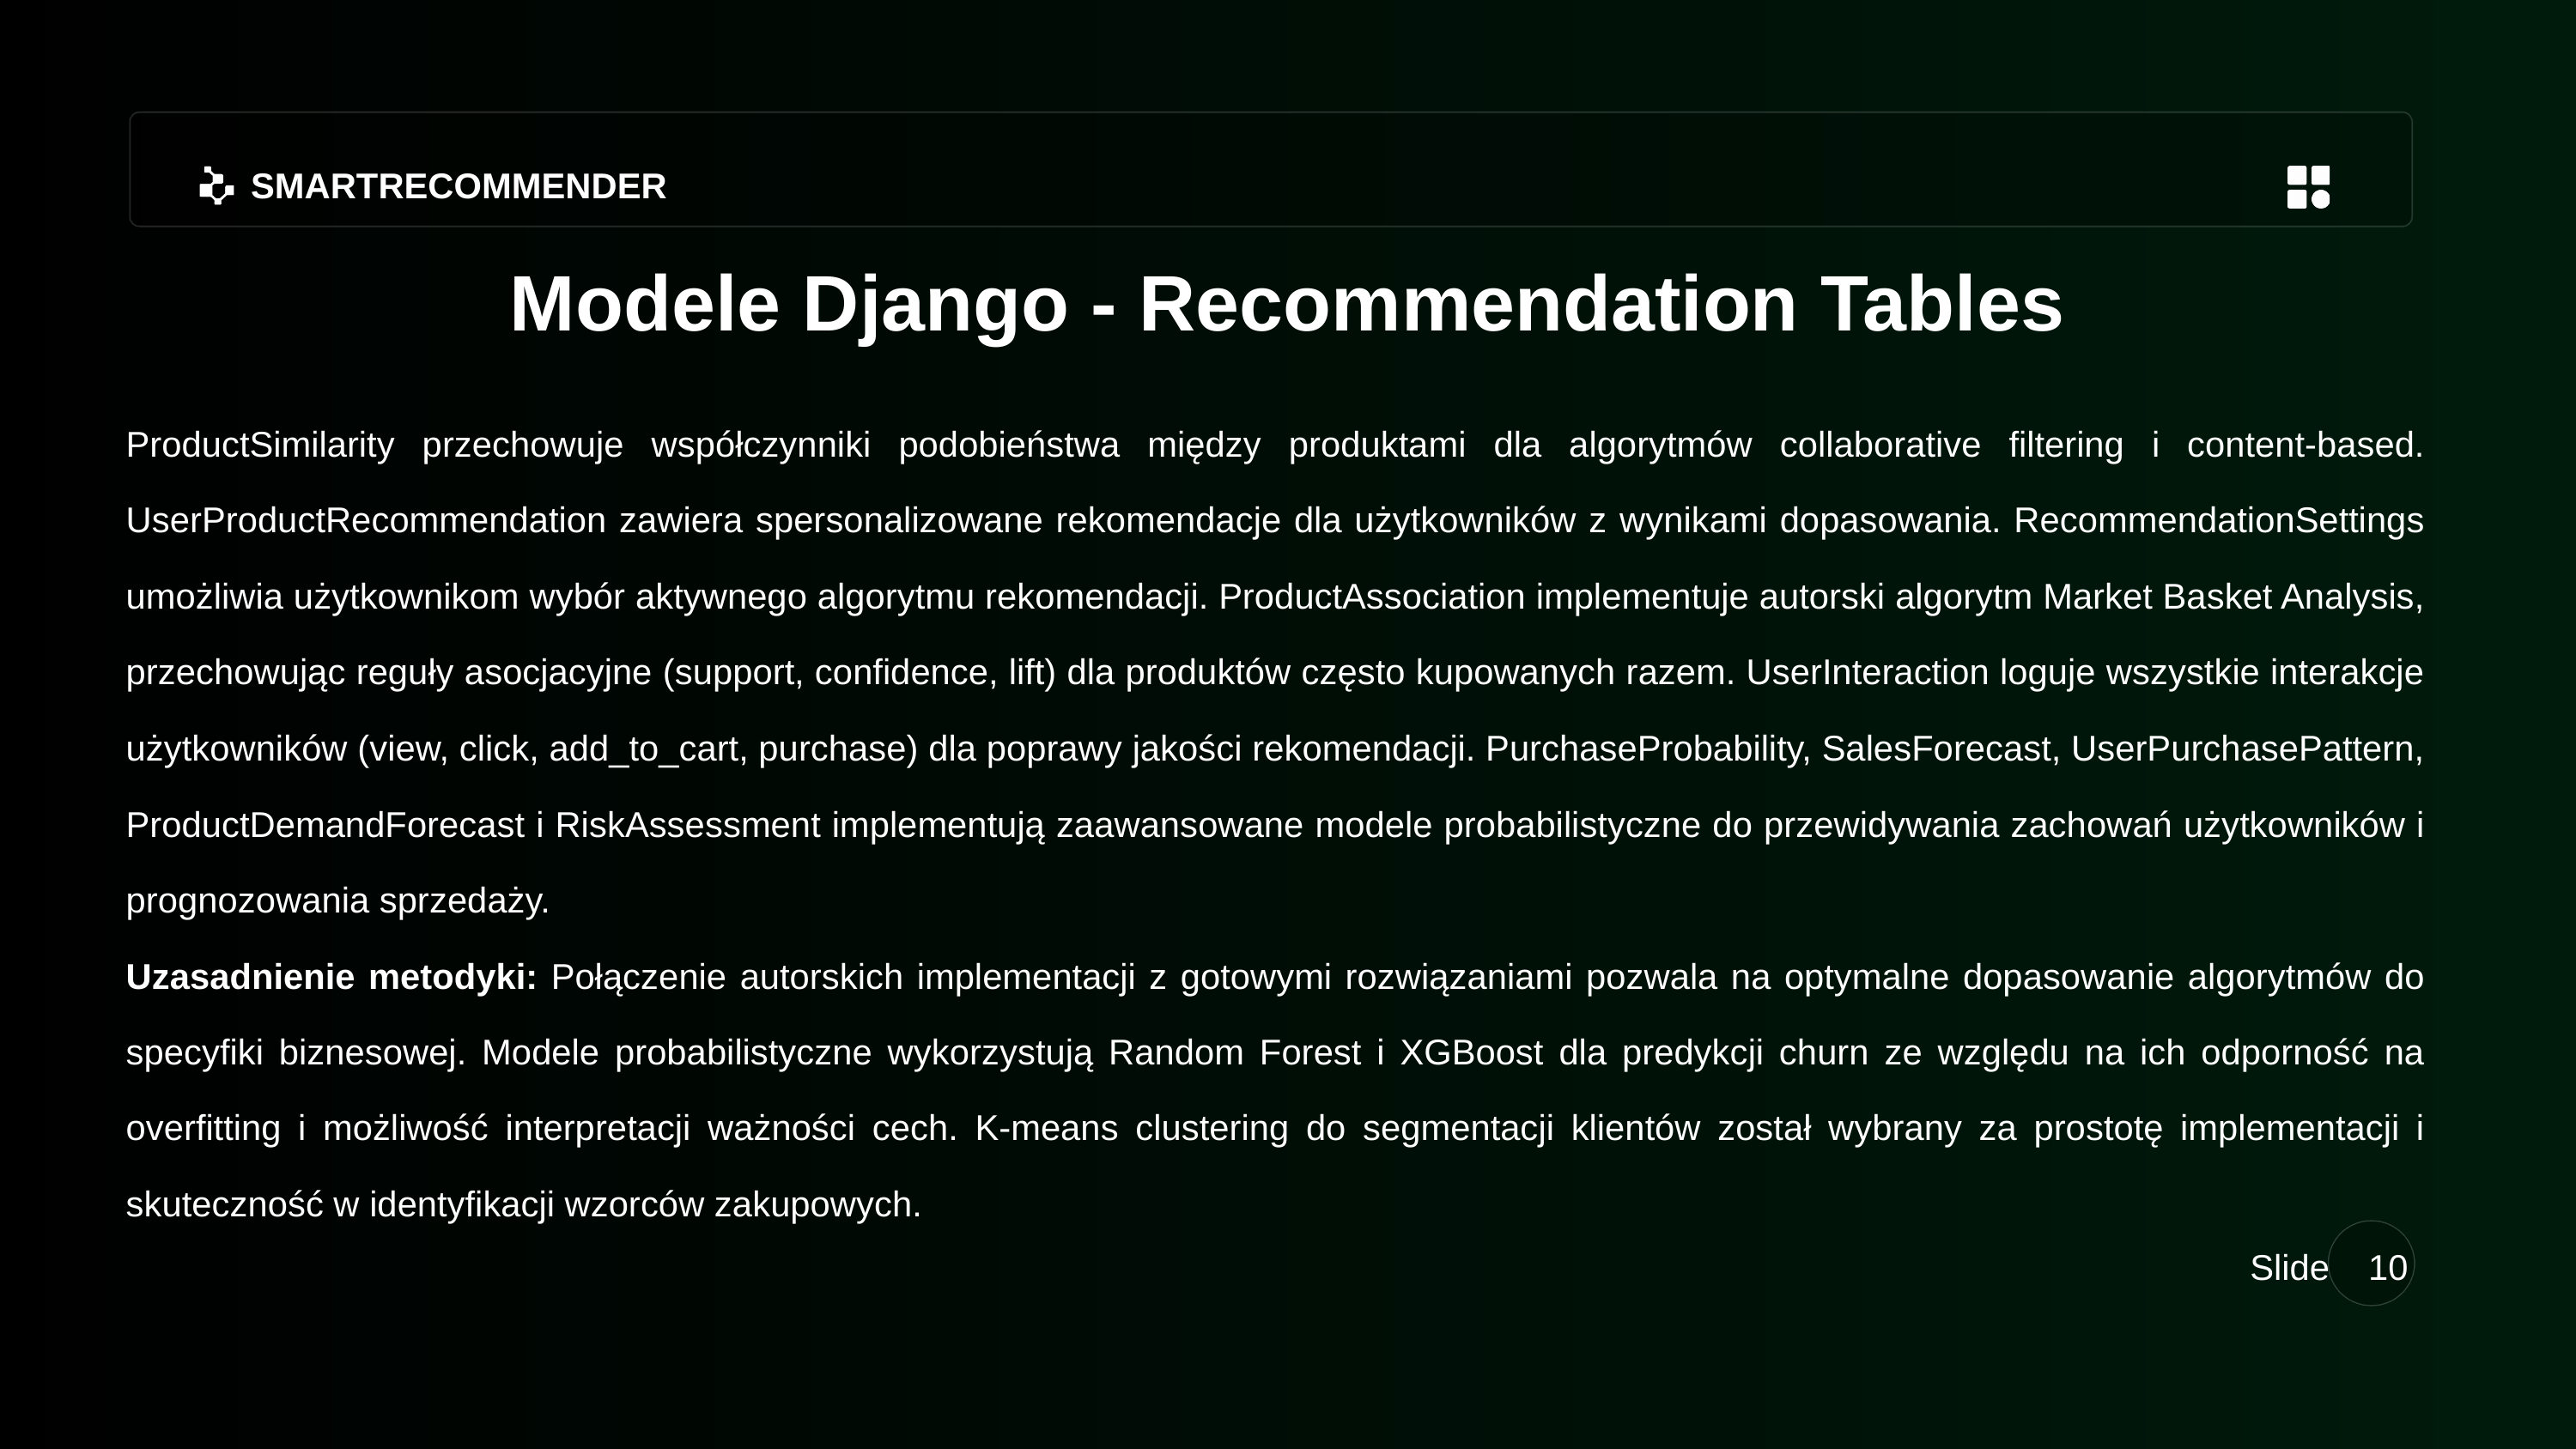

SMARTRECOMMENDER
Modele Django - Recommendation Tables
ProductSimilarity przechowuje współczynniki podobieństwa między produktami dla algorytmów collaborative filtering i content-based. UserProductRecommendation zawiera spersonalizowane rekomendacje dla użytkowników z wynikami dopasowania. RecommendationSettings umożliwia użytkownikom wybór aktywnego algorytmu rekomendacji. ProductAssociation implementuje autorski algorytm Market Basket Analysis, przechowując reguły asocjacyjne (support, confidence, lift) dla produktów często kupowanych razem. UserInteraction loguje wszystkie interakcje użytkowników (view, click, add_to_cart, purchase) dla poprawy jakości rekomendacji. PurchaseProbability, SalesForecast, UserPurchasePattern, ProductDemandForecast i RiskAssessment implementują zaawansowane modele probabilistyczne do przewidywania zachowań użytkowników i prognozowania sprzedaży.
Uzasadnienie metodyki: Połączenie autorskich implementacji z gotowymi rozwiązaniami pozwala na optymalne dopasowanie algorytmów do specyfiki biznesowej. Modele probabilistyczne wykorzystują Random Forest i XGBoost dla predykcji churn ze względu na ich odporność na overfitting i możliwość interpretacji ważności cech. K-means clustering do segmentacji klientów został wybrany za prostotę implementacji i skuteczność w identyfikacji wzorców zakupowych.

Slide
10